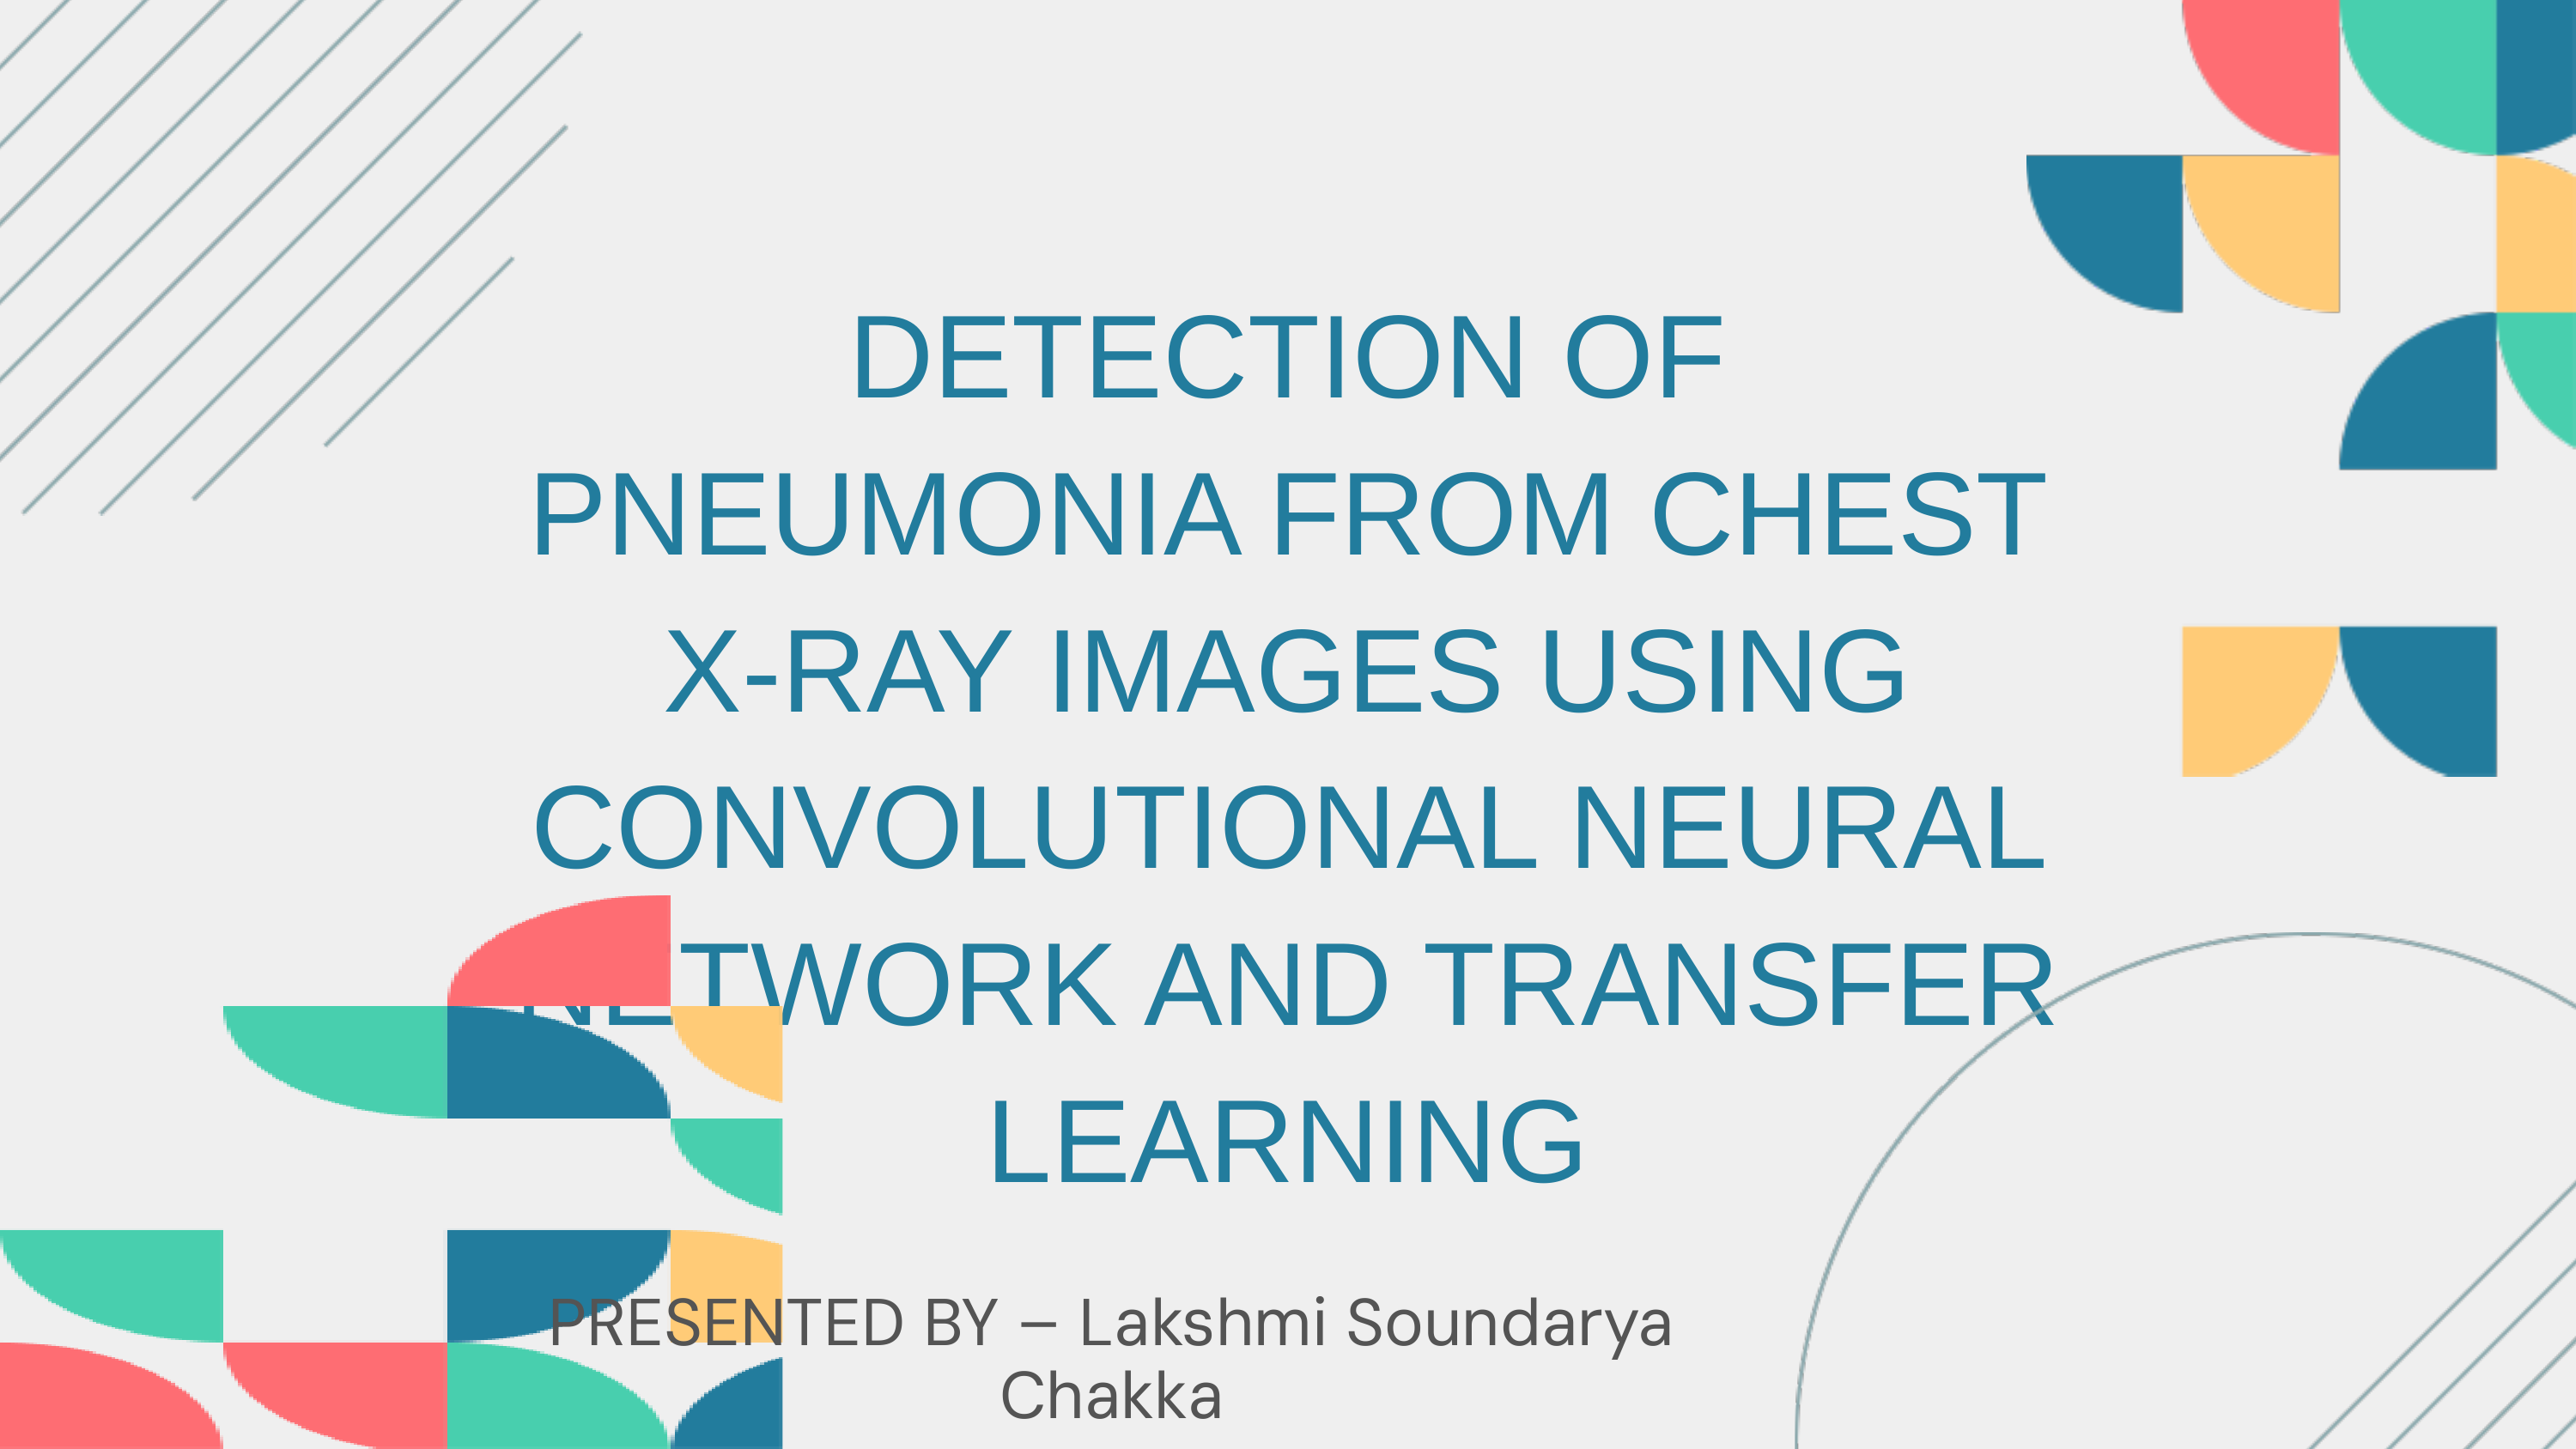

DETECTION OF PNEUMONIA FROM CHEST X-RAY IMAGES USING CONVOLUTIONAL NEURAL NETWORK AND TRANSFER LEARNING

PRESENTED BY – Lakshmi Soundarya Chakka